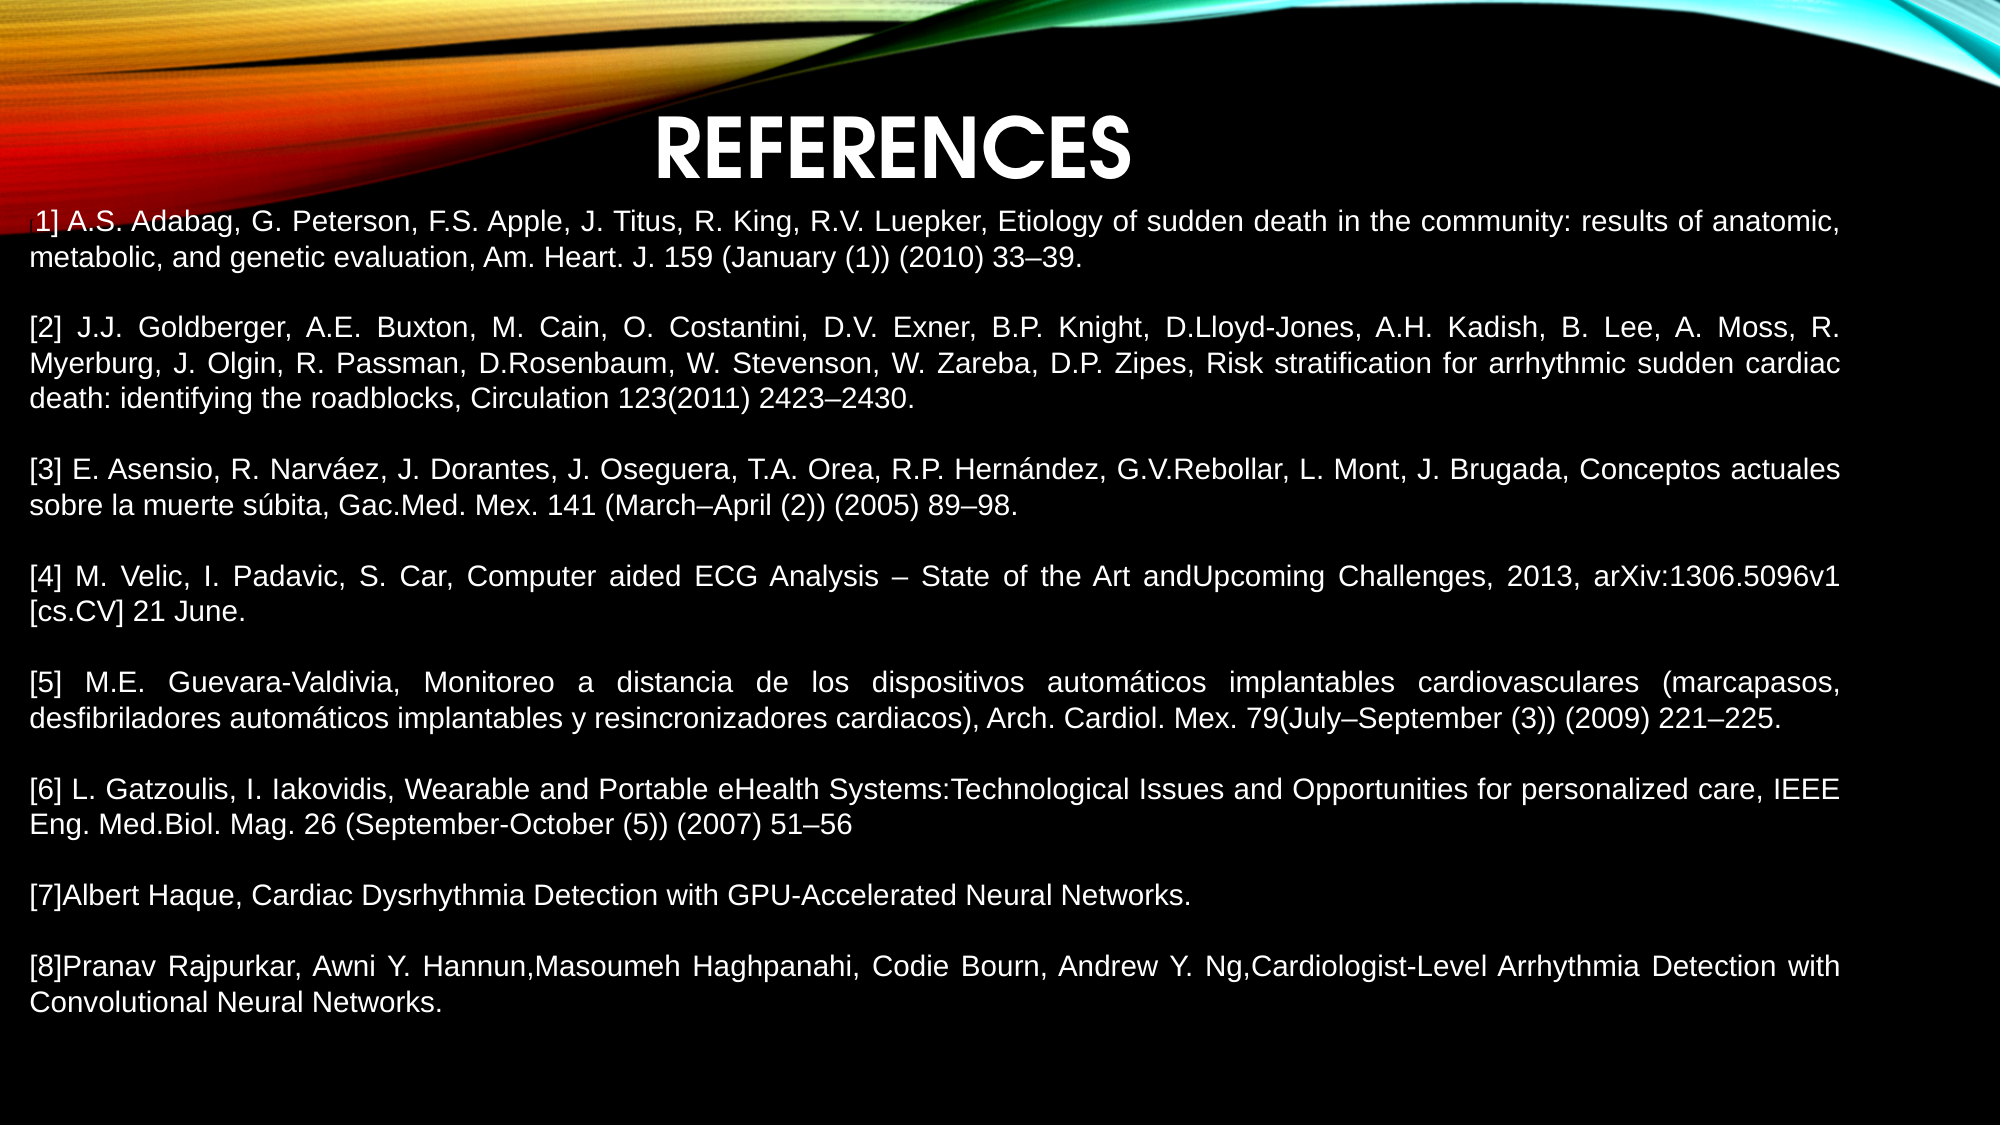

# REFERENCES
[1] A.S. Adabag, G. Peterson, F.S. Apple, J. Titus, R. King, R.V. Luepker, Etiology of sudden death in the community: results of anatomic, metabolic, and genetic evaluation, Am. Heart. J. 159 (January (1)) (2010) 33–39.

[2] J.J. Goldberger, A.E. Buxton, M. Cain, O. Costantini, D.V. Exner, B.P. Knight, D.Lloyd-Jones, A.H. Kadish, B. Lee, A. Moss, R. Myerburg, J. Olgin, R. Passman, D.Rosenbaum, W. Stevenson, W. Zareba, D.P. Zipes, Risk stratification for arrhythmic sudden cardiac death: identifying the roadblocks, Circulation 123(2011) 2423–2430.

[3] E. Asensio, R. Narváez, J. Dorantes, J. Oseguera, T.A. Orea, R.P. Hernández, G.V.Rebollar, L. Mont, J. Brugada, Conceptos actuales sobre la muerte súbita, Gac.Med. Mex. 141 (March–April (2)) (2005) 89–98.

[4] M. Velic, I. Padavic, S. Car, Computer aided ECG Analysis – State of the Art andUpcoming Challenges, 2013, arXiv:1306.5096v1 [cs.CV] 21 June.

[5] M.E. Guevara-Valdivia, Monitoreo a distancia de los dispositivos automáticos implantables cardiovasculares (marcapasos, desfibriladores automáticos implantables y resincronizadores cardiacos), Arch. Cardiol. Mex. 79(July–September (3)) (2009) 221–225.

[6] L. Gatzoulis, I. Iakovidis, Wearable and Portable eHealth Systems:Technological Issues and Opportunities for personalized care, IEEE Eng. Med.Biol. Mag. 26 (September-October (5)) (2007) 51–56

[7]Albert Haque, Cardiac Dysrhythmia Detection with GPU-Accelerated Neural Networks.

[8]Pranav Rajpurkar, Awni Y. Hannun,Masoumeh Haghpanahi, Codie Bourn, Andrew Y. Ng,Cardiologist-Level Arrhythmia Detection with Convolutional Neural Networks.